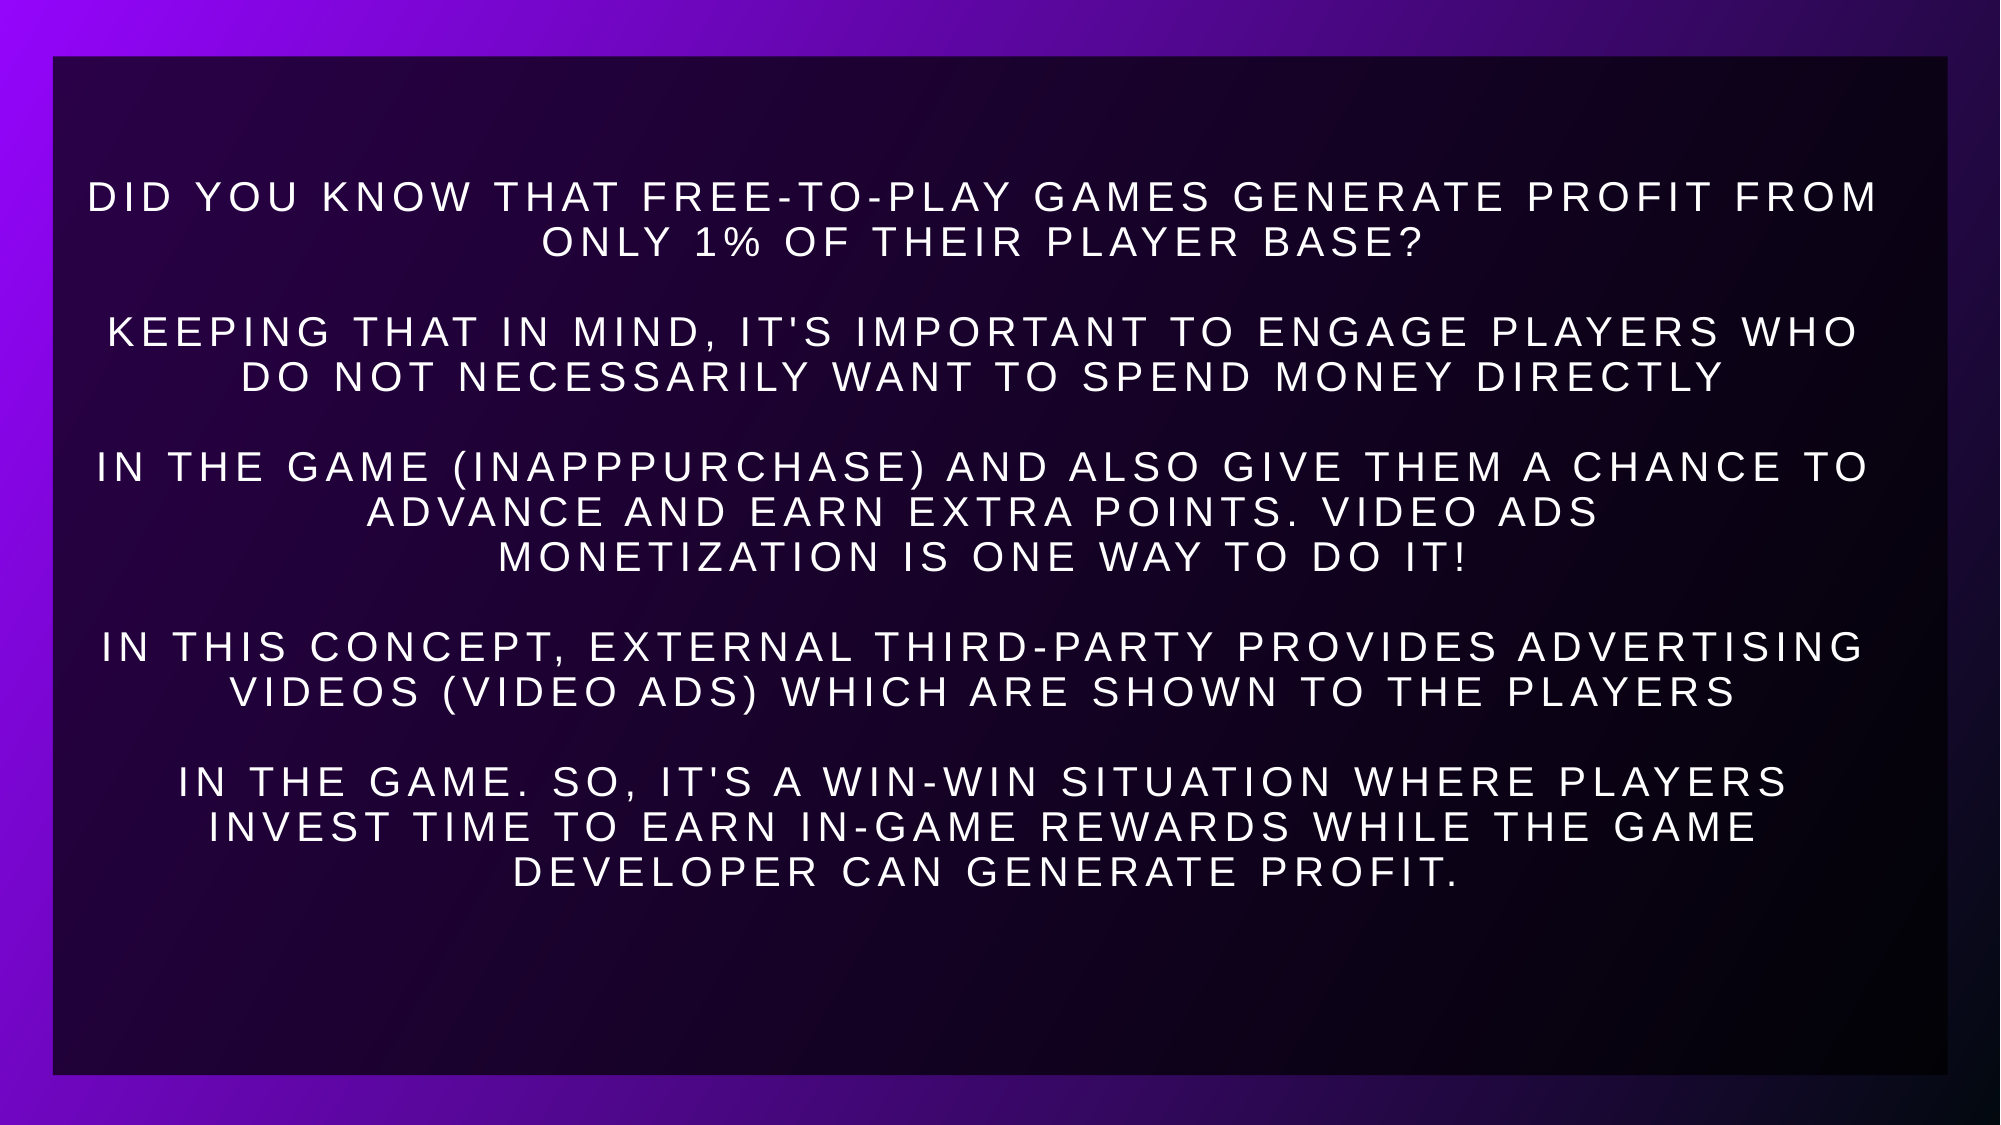

# Did you know that free-to-play games generate profit from only 1% of their player base? Keeping that in mind, it's important to engage players who do not necessarily want to spend money directly in the game (InAppPurchase) and also give them a chance to advance and earn extra points. Video Ads monetization is one way to do it! In this concept, external third-party provides advertising videos (video ads) which are shown to the players in the game. So, it's a win-win situation where players invest time to earn in-game rewards while the game developer can generate profit.